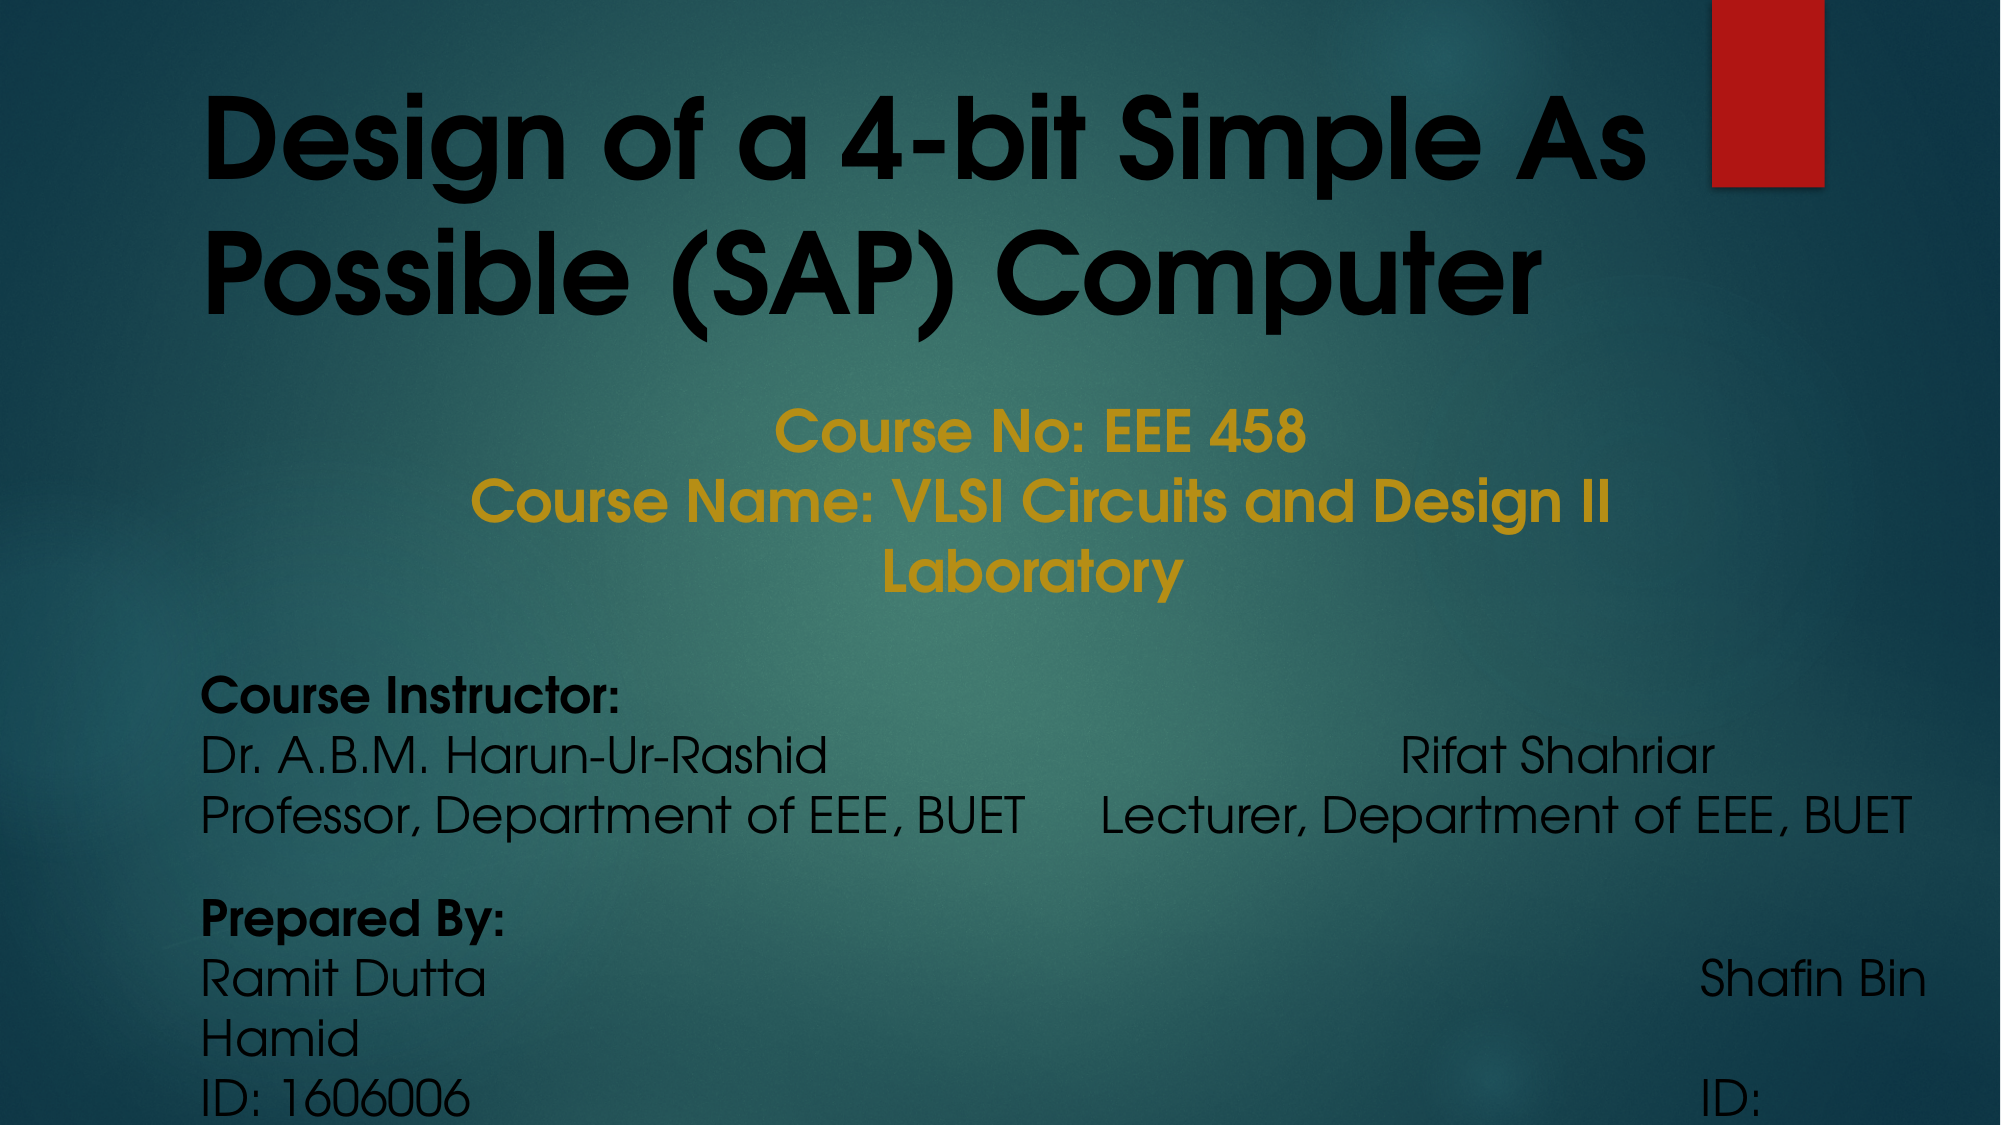

# Design of a 4-bit Simple As Possible (SAP) Computer
Course No: EEE 458
Course Name: VLSI Circuits and Design II Laboratory
Course Instructor:
Dr. A.B.M. Harun-Ur-Rashid				Rifat Shahriar
Professor, Department of EEE, BUET	Lecturer, Department of EEE, BUET

Prepared By:
Ramit Dutta									Shafin Bin Hamid
ID: 1606006									ID: 1606008